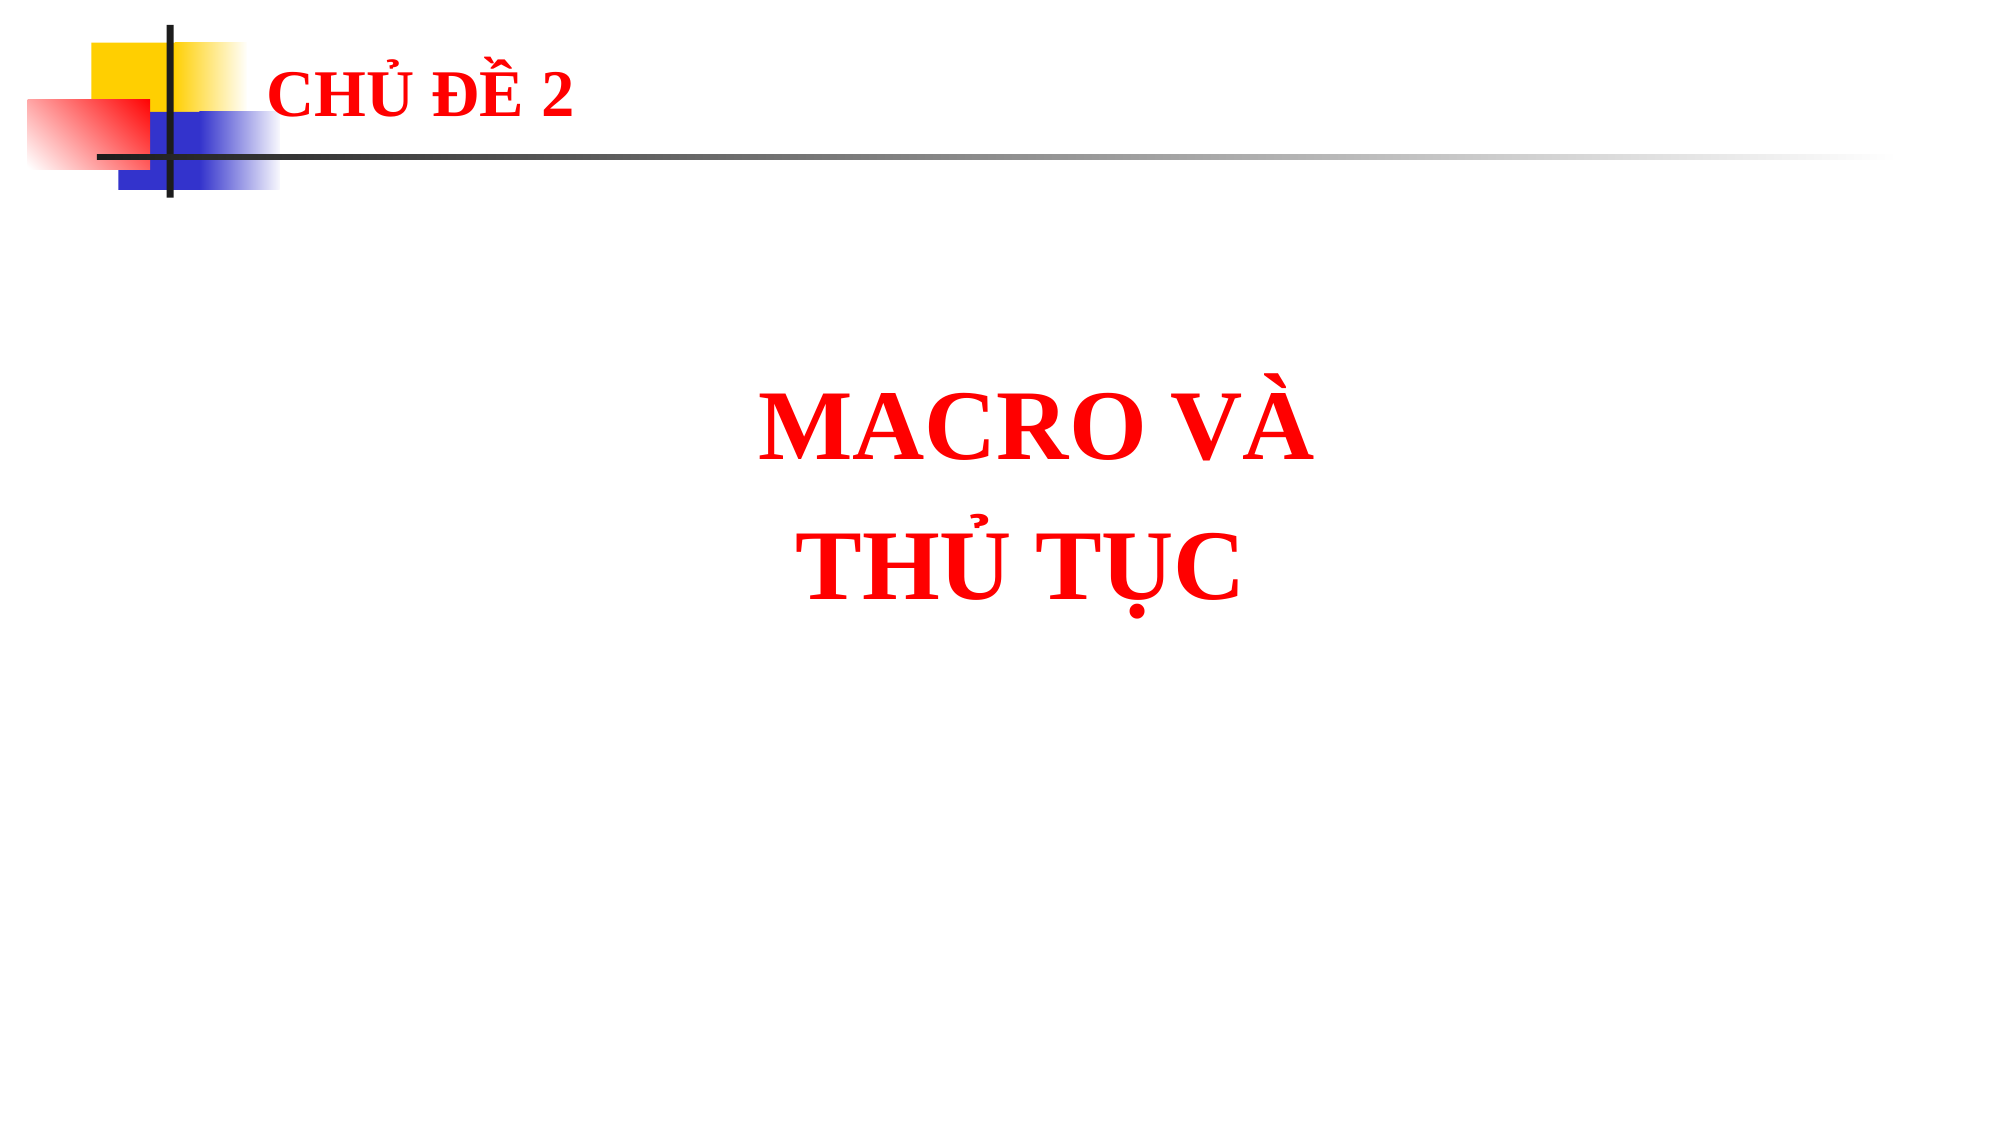

# CHỦ ĐỀ 2

	MACRO VÀ
THỦ TỤC